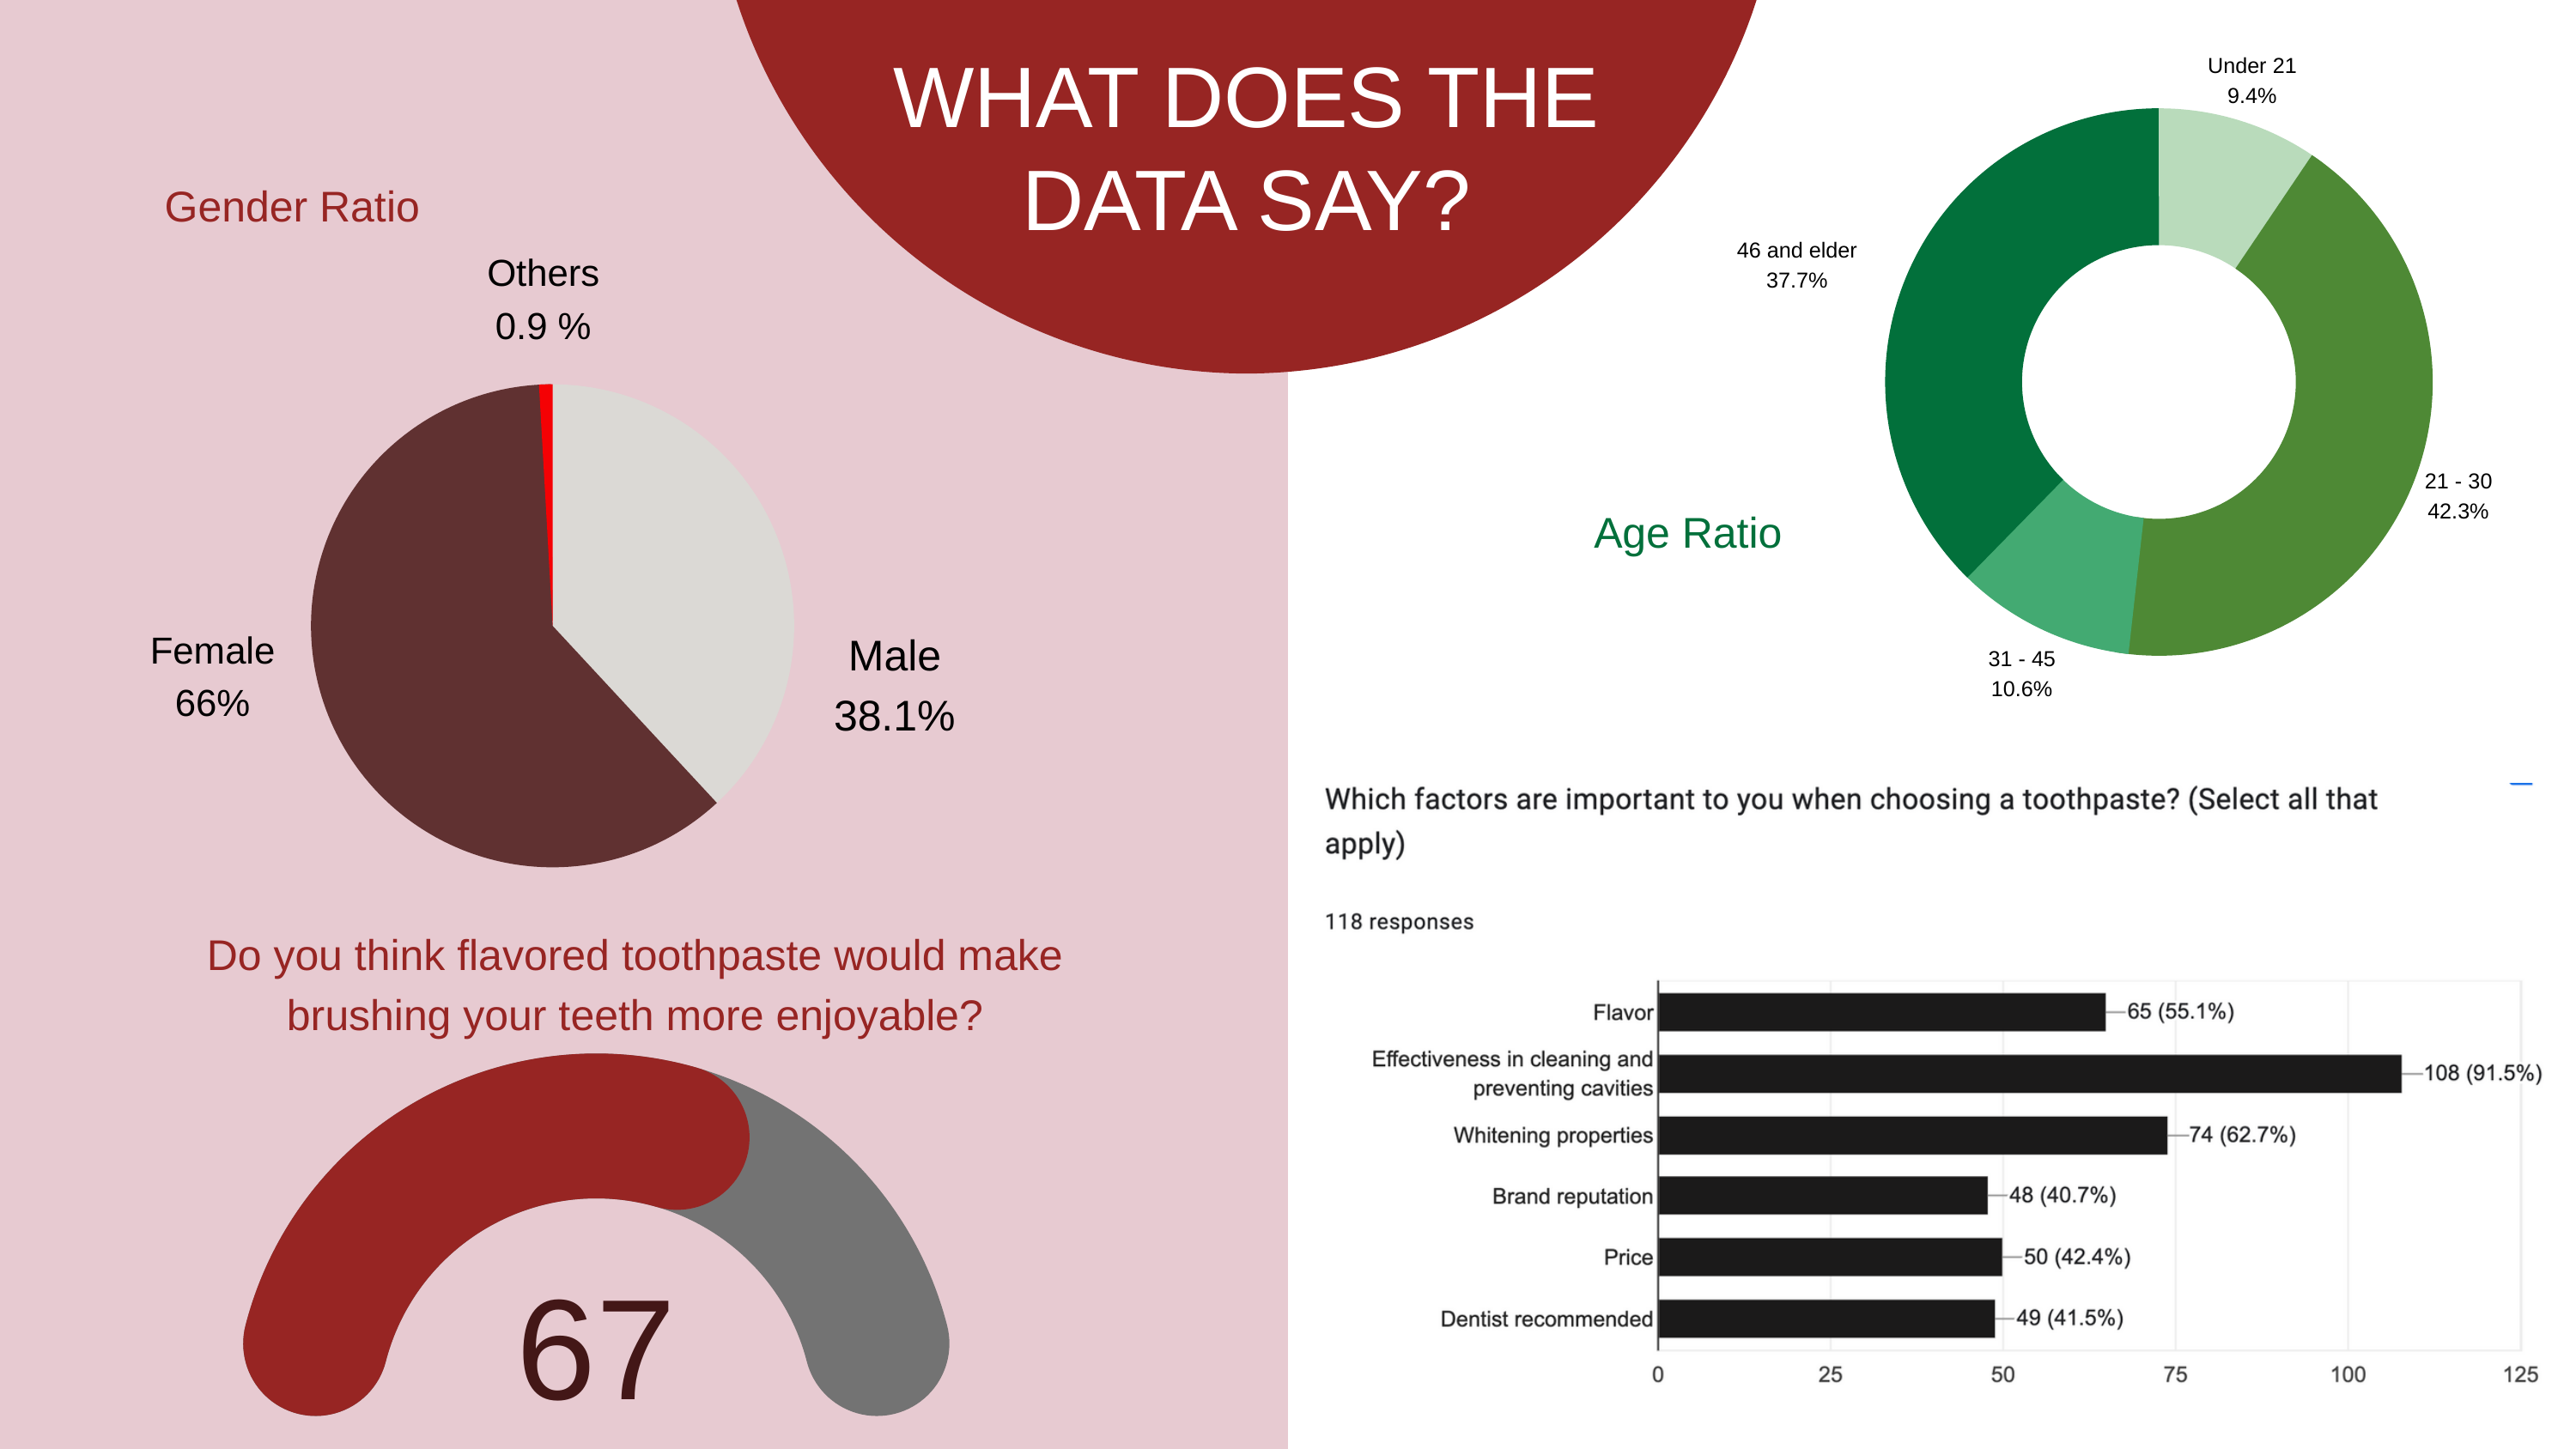

WHAT DOES THE DATA SAY?
Under 21
9.4%

46 and elder
37.7%
21 - 30
42.3%
31 - 45
10.6%
Gender Ratio
Others
0.9 %

Age Ratio
Female
66%
Male
38.1%

Do you think flavored toothpaste would make brushing your teeth more enjoyable?

67%